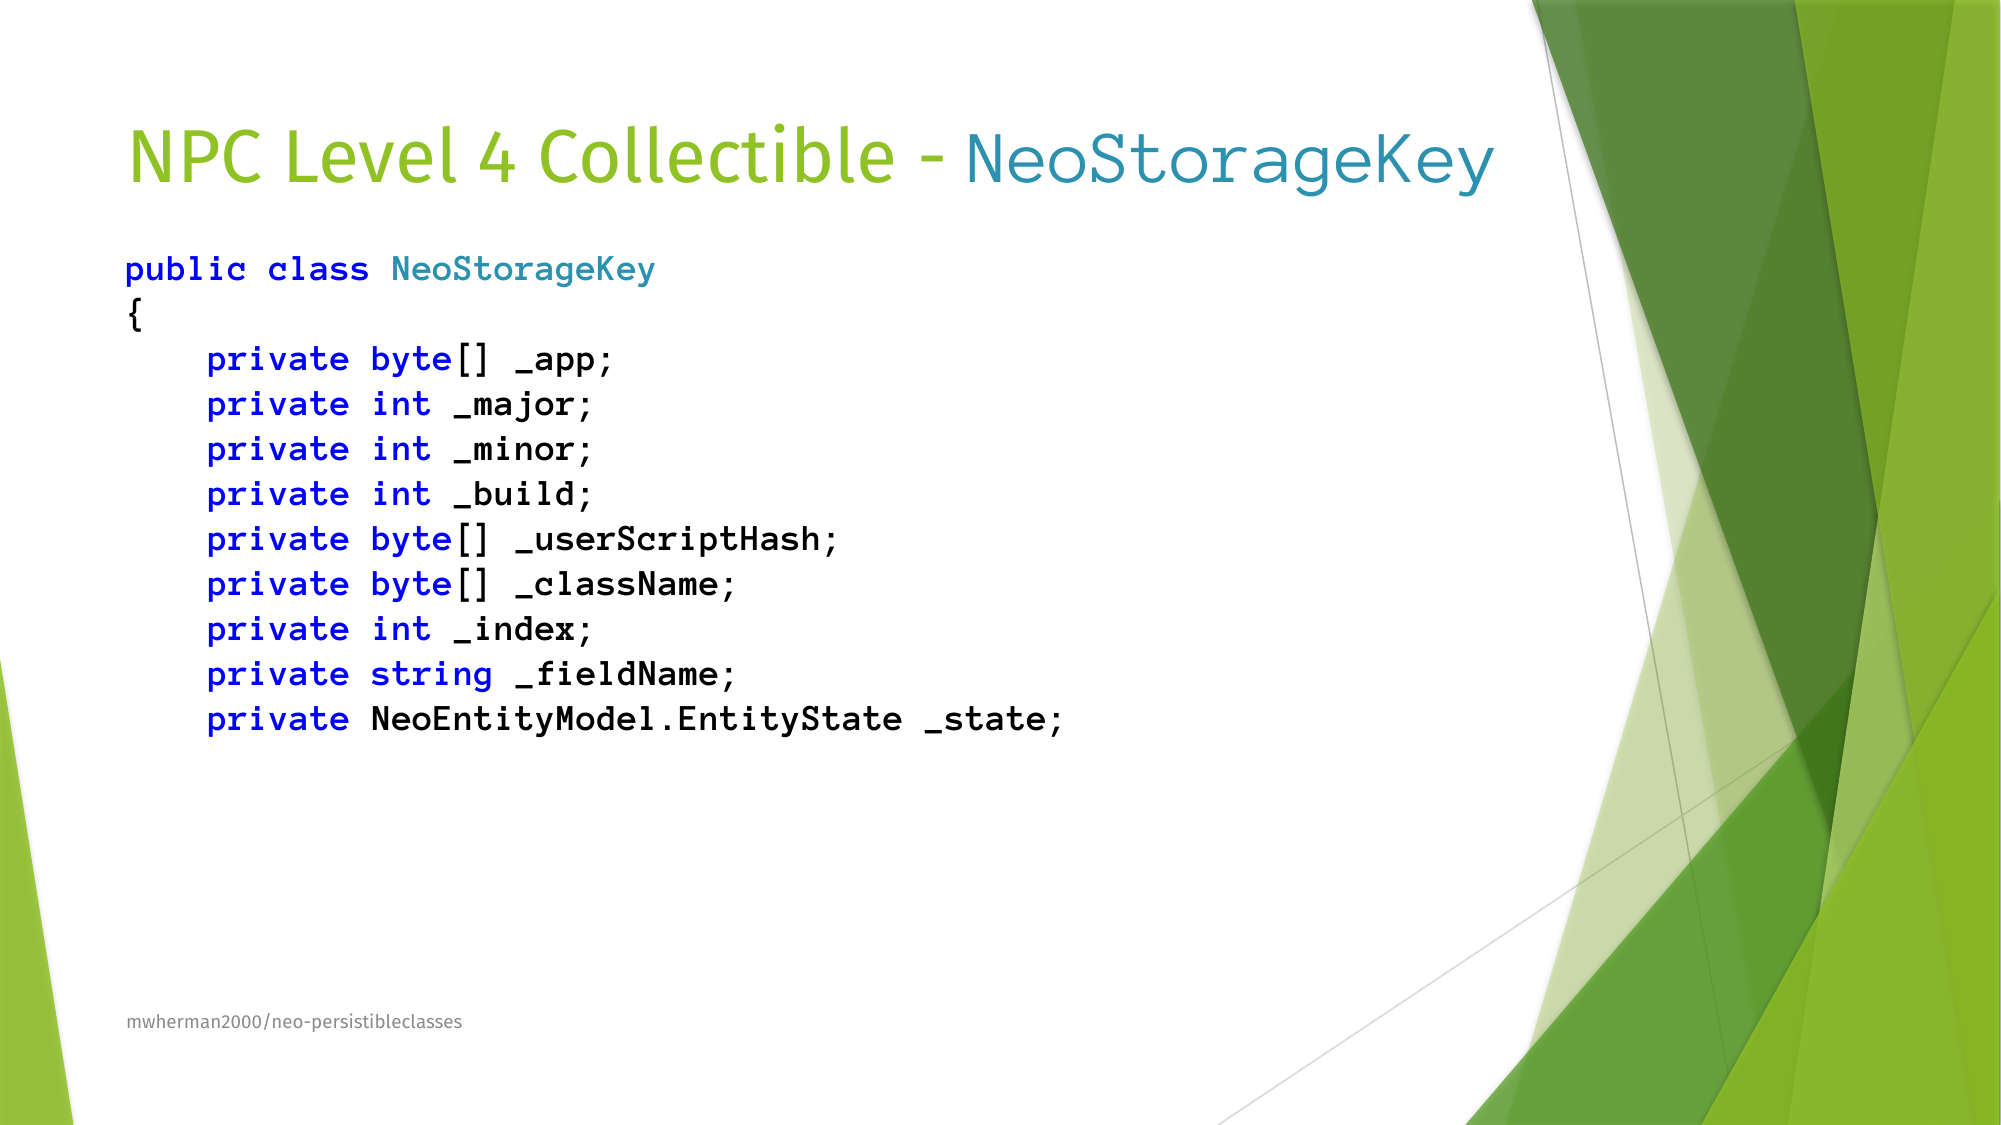

# NPC Level 4 Collectible - NeoStorageKey
public class NeoStorageKey
{
    private byte[] _app;
    private int _major;
    private int _minor;
    private int _build;
    private byte[] _userScriptHash;
    private byte[] _className;
    private int _index;
    private string _fieldName;
    private NeoEntityModel.EntityState _state;
mwherman2000/neo-persistibleclasses